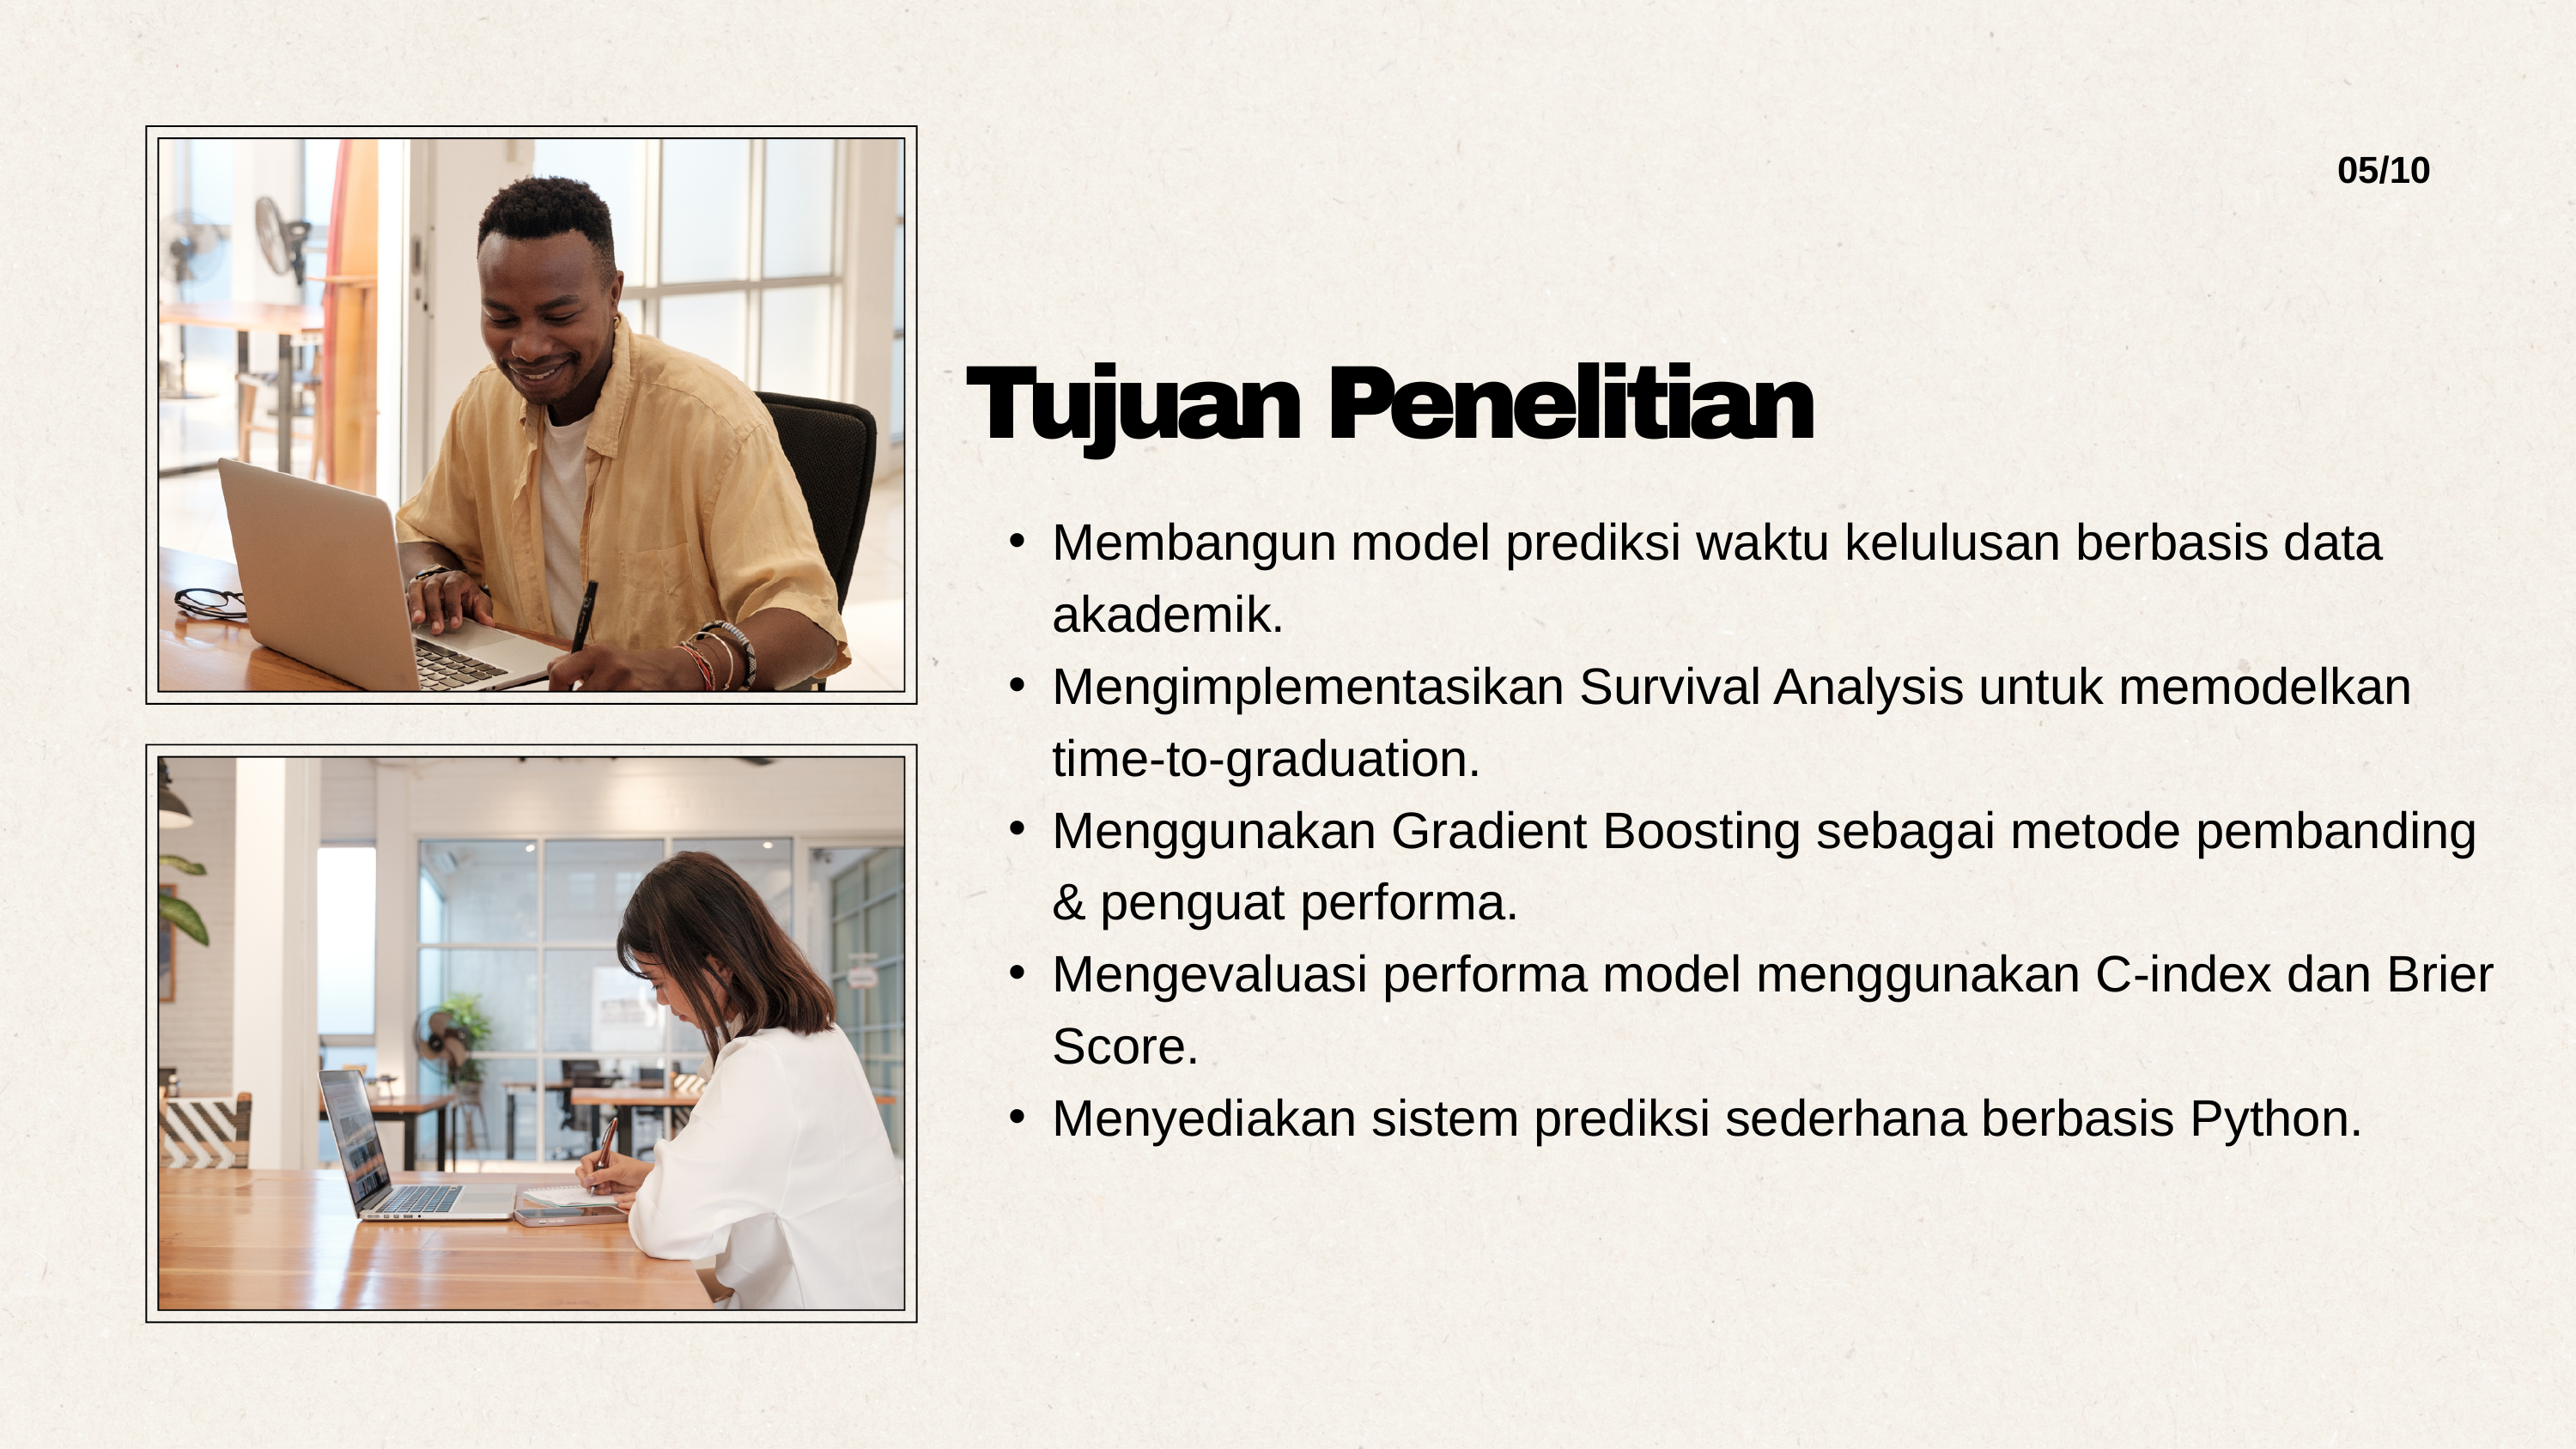

05/10
Tujuan Penelitian
Membangun model prediksi waktu kelulusan berbasis data akademik.
Mengimplementasikan Survival Analysis untuk memodelkan time-to-graduation.
Menggunakan Gradient Boosting sebagai metode pembanding & penguat performa.
Mengevaluasi performa model menggunakan C-index dan Brier Score.
Menyediakan sistem prediksi sederhana berbasis Python.